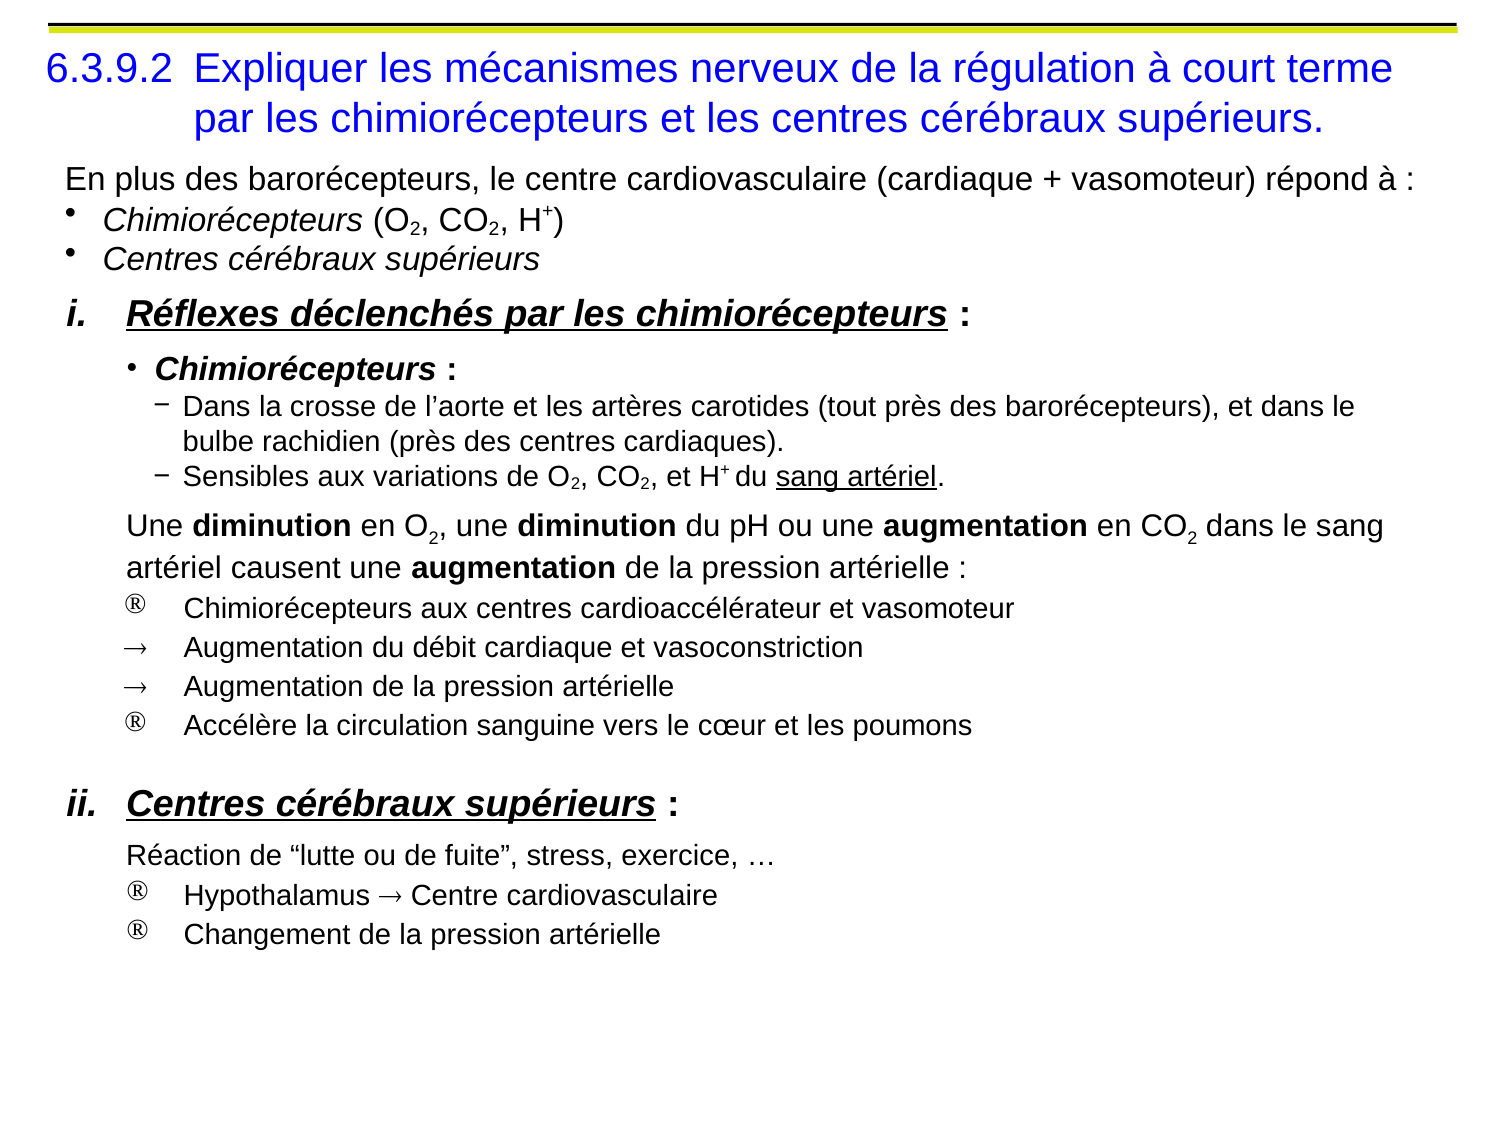

6.3.9.2	Expliquer les mécanismes nerveux de la régulation à court terme par les chimiorécepteurs et les centres cérébraux supérieurs.
En plus des barorécepteurs, le centre cardiovasculaire (cardiaque + vasomoteur) répond à :
 Chimiorécepteurs (O2, CO2, H+)
 Centres cérébraux supérieurs
Réflexes déclenchés par les chimiorécepteurs :
Chimiorécepteurs :
Dans la crosse de l’aorte et les artères carotides (tout près des barorécepteurs), et dans le bulbe rachidien (près des centres cardiaques).
Sensibles aux variations de O2, CO2, et H+ du sang artériel.
Une diminution en O2, une diminution du pH ou une augmentation en CO2 dans le sang artériel causent une augmentation de la pression artérielle :
Chimiorécepteurs aux centres cardioaccélérateur et vasomoteur
→	Augmentation du débit cardiaque et vasoconstriction
→	Augmentation de la pression artérielle
Accélère la circulation sanguine vers le cœur et les poumons
Centres cérébraux supérieurs :
Réaction de “lutte ou de fuite”, stress, exercice, …
Hypothalamus → Centre cardiovasculaire
Changement de la pression artérielle